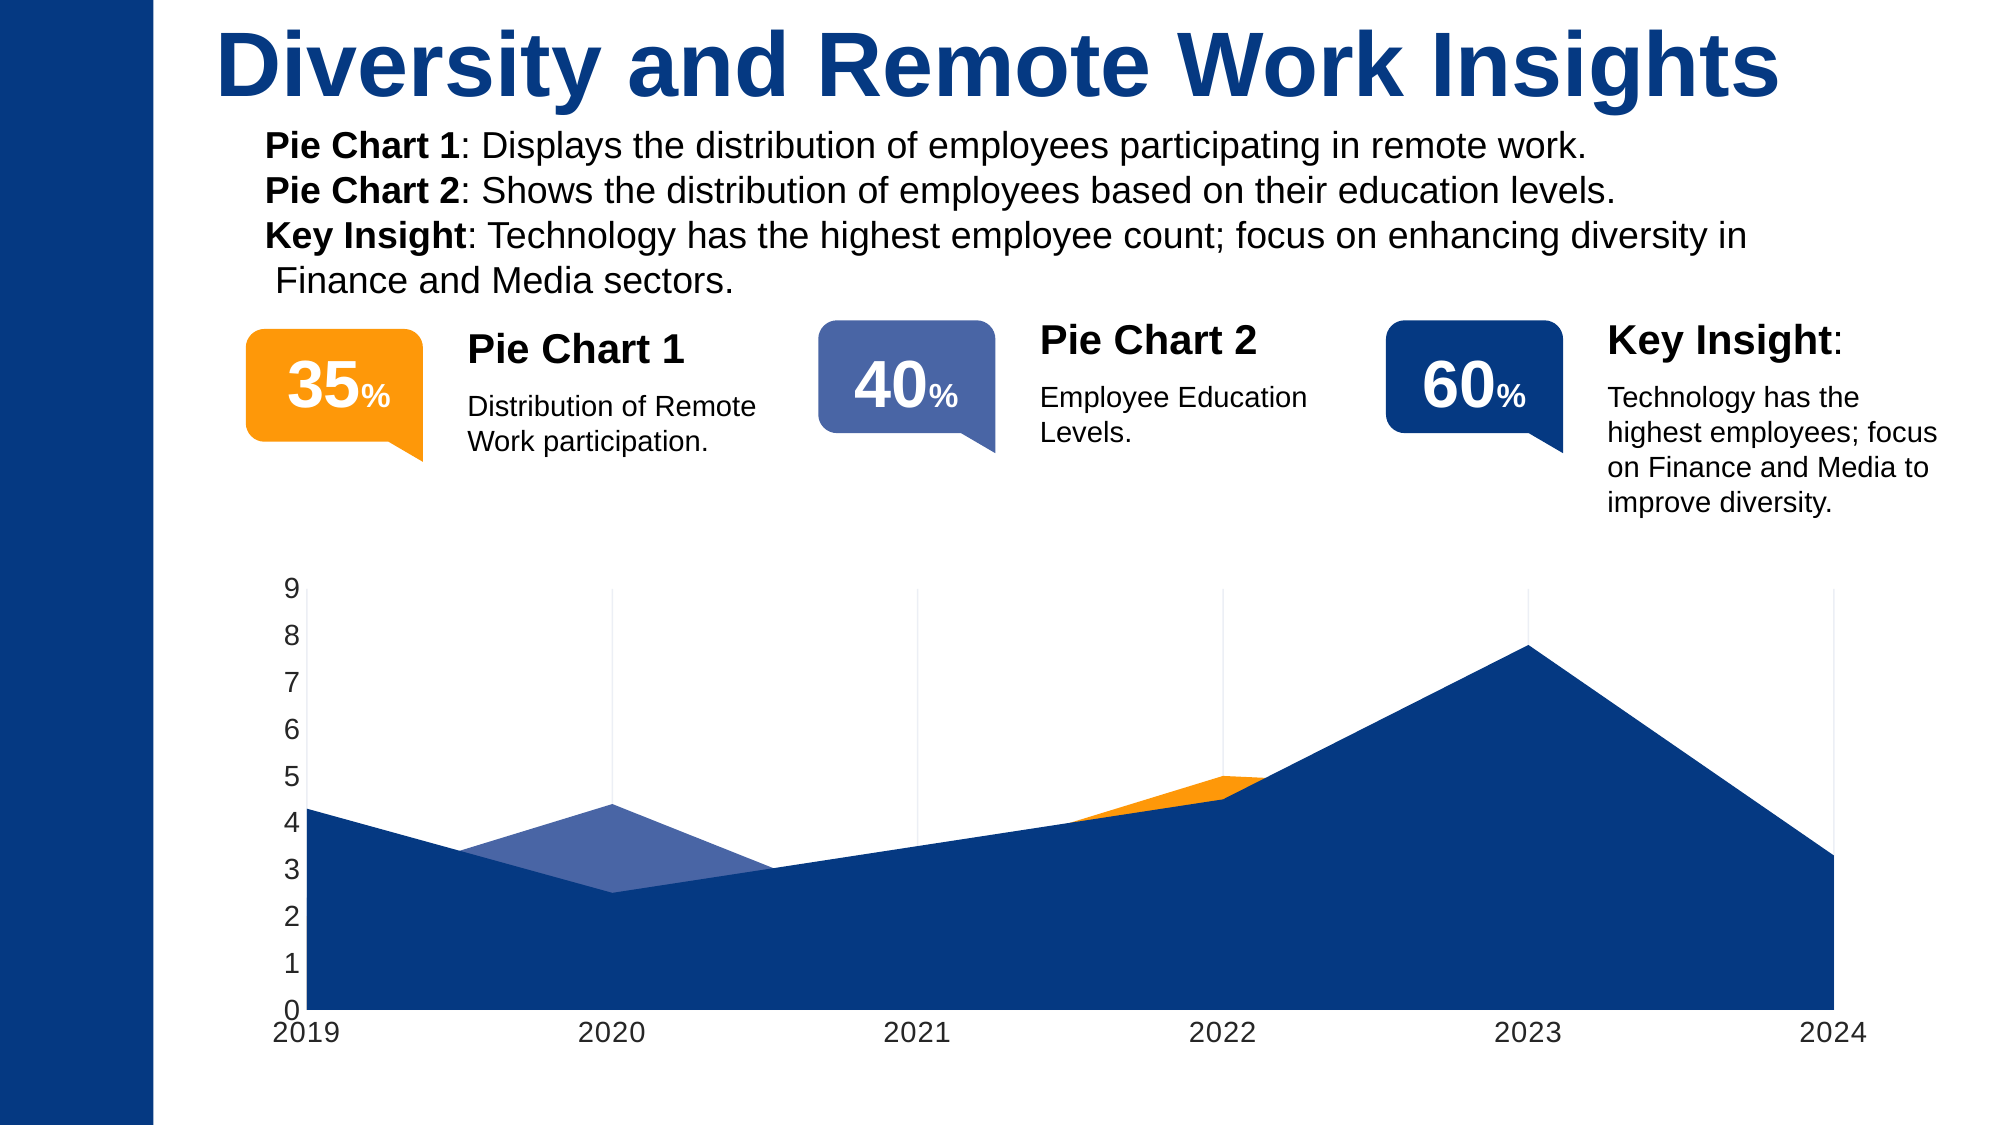

# Diversity and Remote Work Insights
Pie Chart 1: Displays the distribution of employees participating in remote work.
Pie Chart 2: Shows the distribution of employees based on their education levels.
Key Insight: Technology has the highest employee count; focus on enhancing diversity in
 Finance and Media sectors.
Pie Chart 2
Employee Education Levels.

Key Insight:
Technology has the highest employees; focus on Finance and Media to improve diversity.

Pie Chart 1
Distribution of Remote Work participation.

35%
40%
60%

### Chart

| Category | Series 1 | Series 2 | Series 3 |
|---|---|---|---|
| 2019 | 4.3 | 2.4 | 2.0 |
| 2020 | 2.5 | 4.4 | 2.0 |
| 2021 | 3.5 | 1.8 | 3.0 |
| 2022 | 4.5 | 2.8 | 5.0 |
| 2023 | 7.8 | 5.7 | 4.7 |
| 2024 | 3.3 | 1.2 | 2.4 |